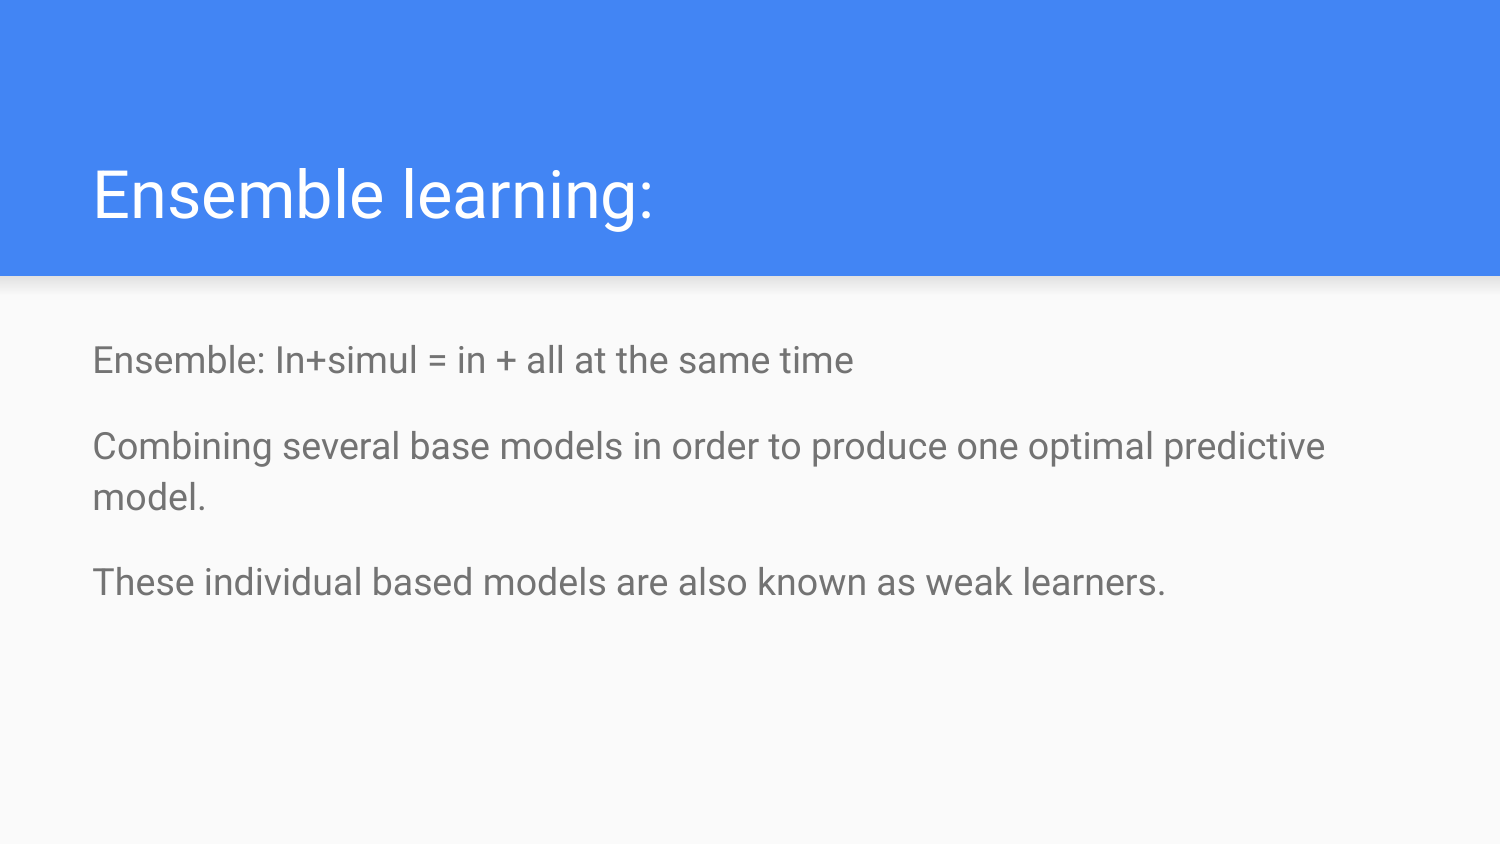

# Ensemble learning:
Ensemble: In+simul = in + all at the same time
Combining several base models in order to produce one optimal predictive model.
These individual based models are also known as weak learners.